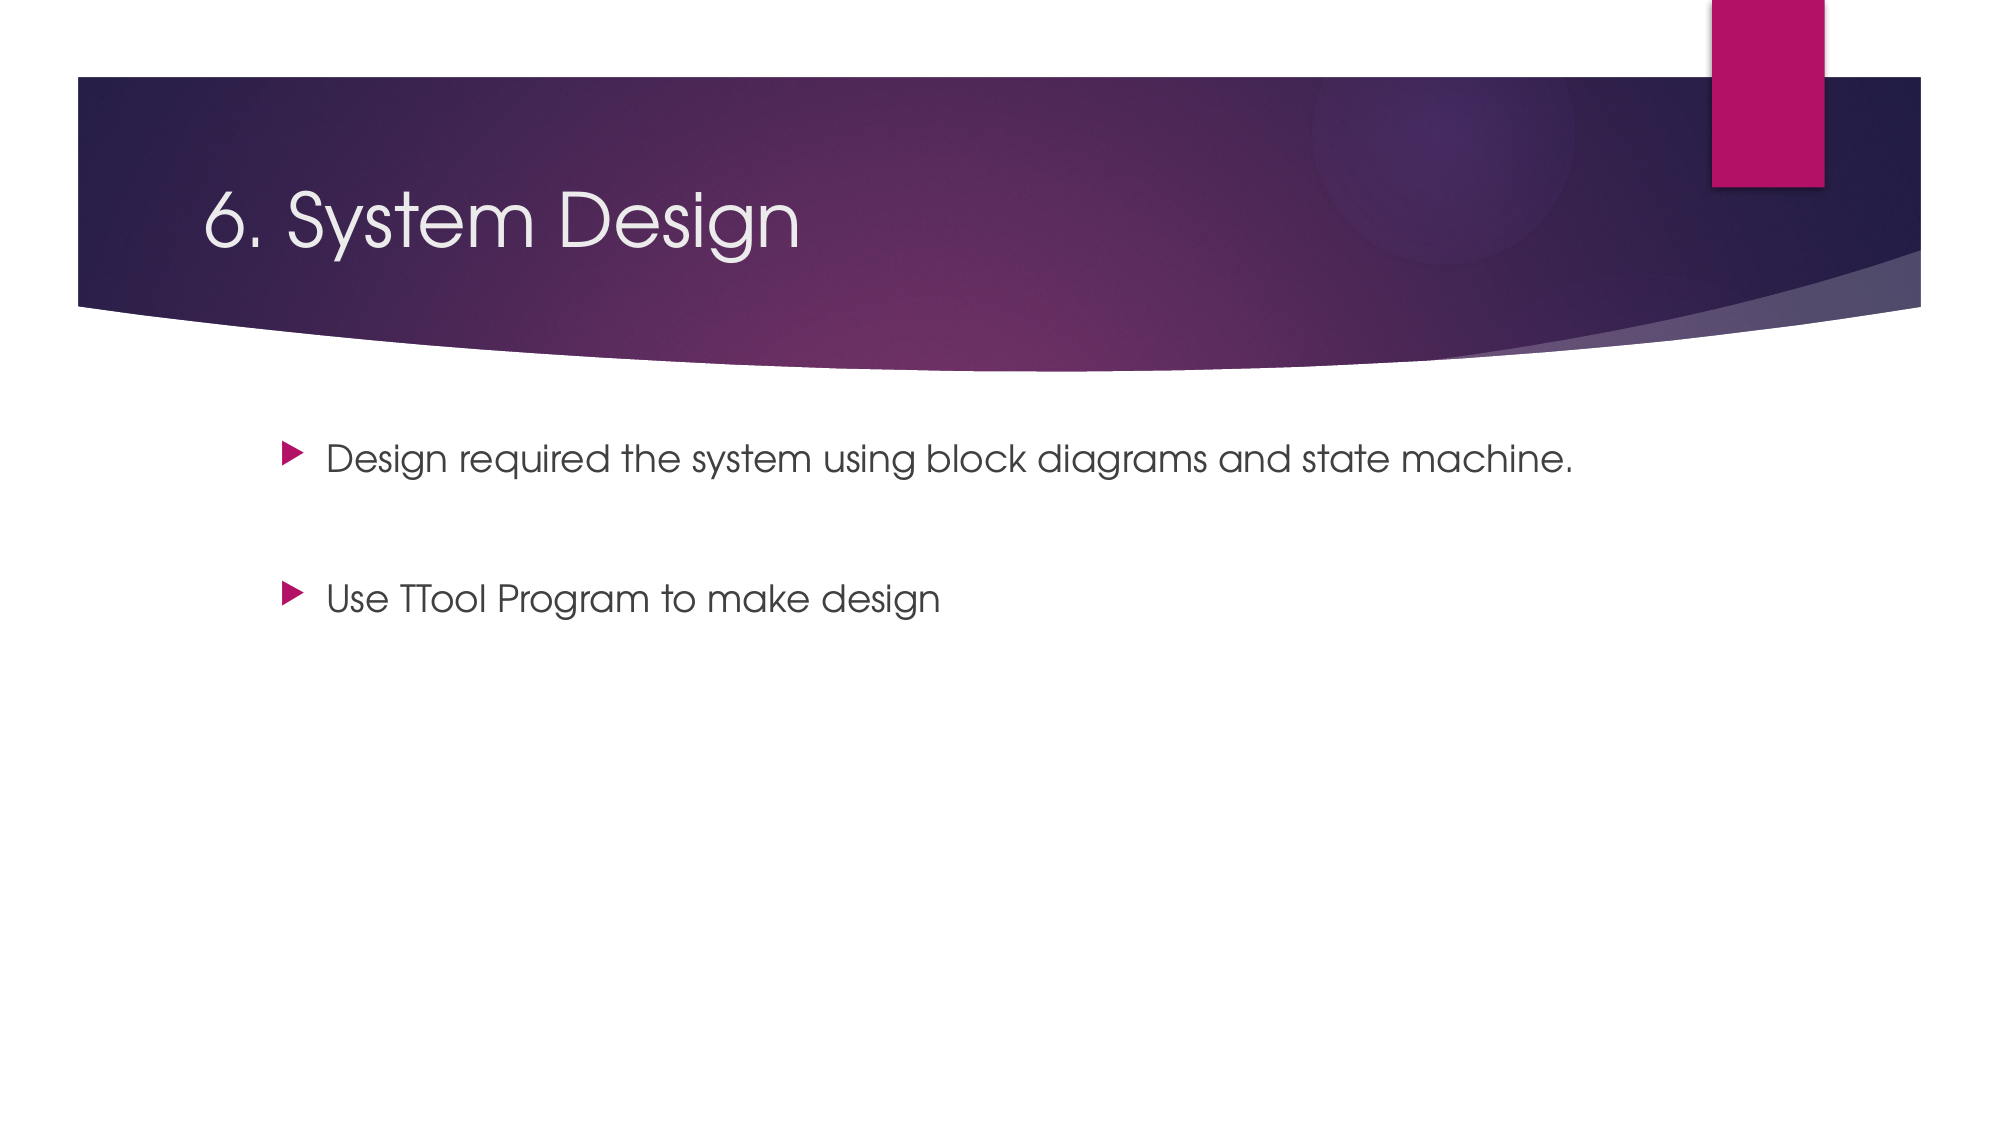

# 6. System Design
Design required the system using block diagrams and state machine.

Use TTool Program to make design